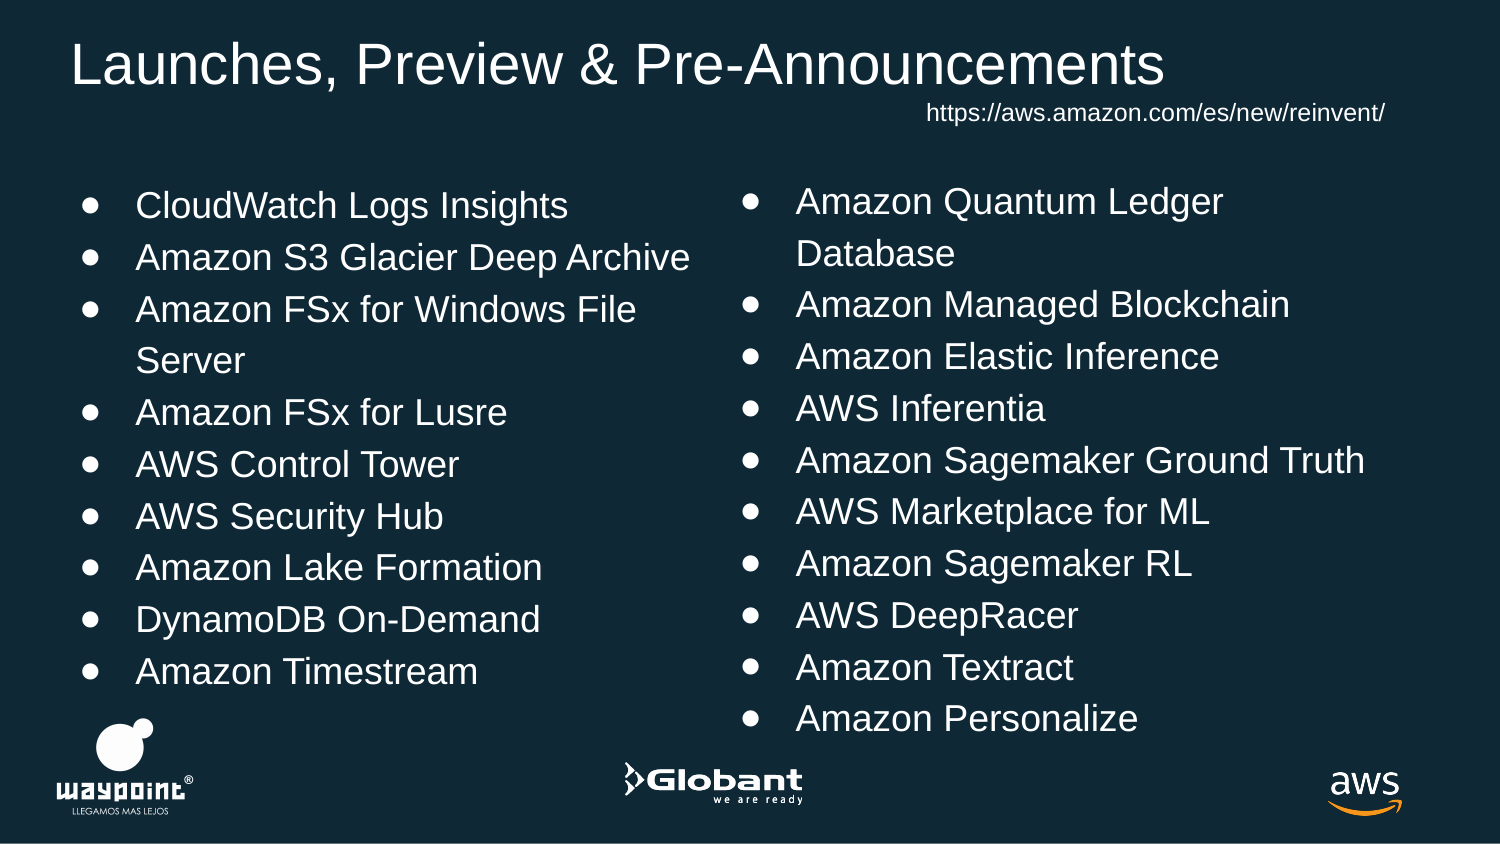

# Launches, Preview & Pre-Announcements
https://aws.amazon.com/es/new/reinvent/

Amazon Quantum Ledger Database
Amazon Managed Blockchain
Amazon Elastic Inference
AWS Inferentia
Amazon Sagemaker Ground Truth
AWS Marketplace for ML
Amazon Sagemaker RL
AWS DeepRacer
Amazon Textract
Amazon Personalize
CloudWatch Logs Insights
Amazon S3 Glacier Deep Archive
Amazon FSx for Windows File Server
Amazon FSx for Lusre
AWS Control Tower
AWS Security Hub
Amazon Lake Formation
DynamoDB On-Demand
Amazon Timestream